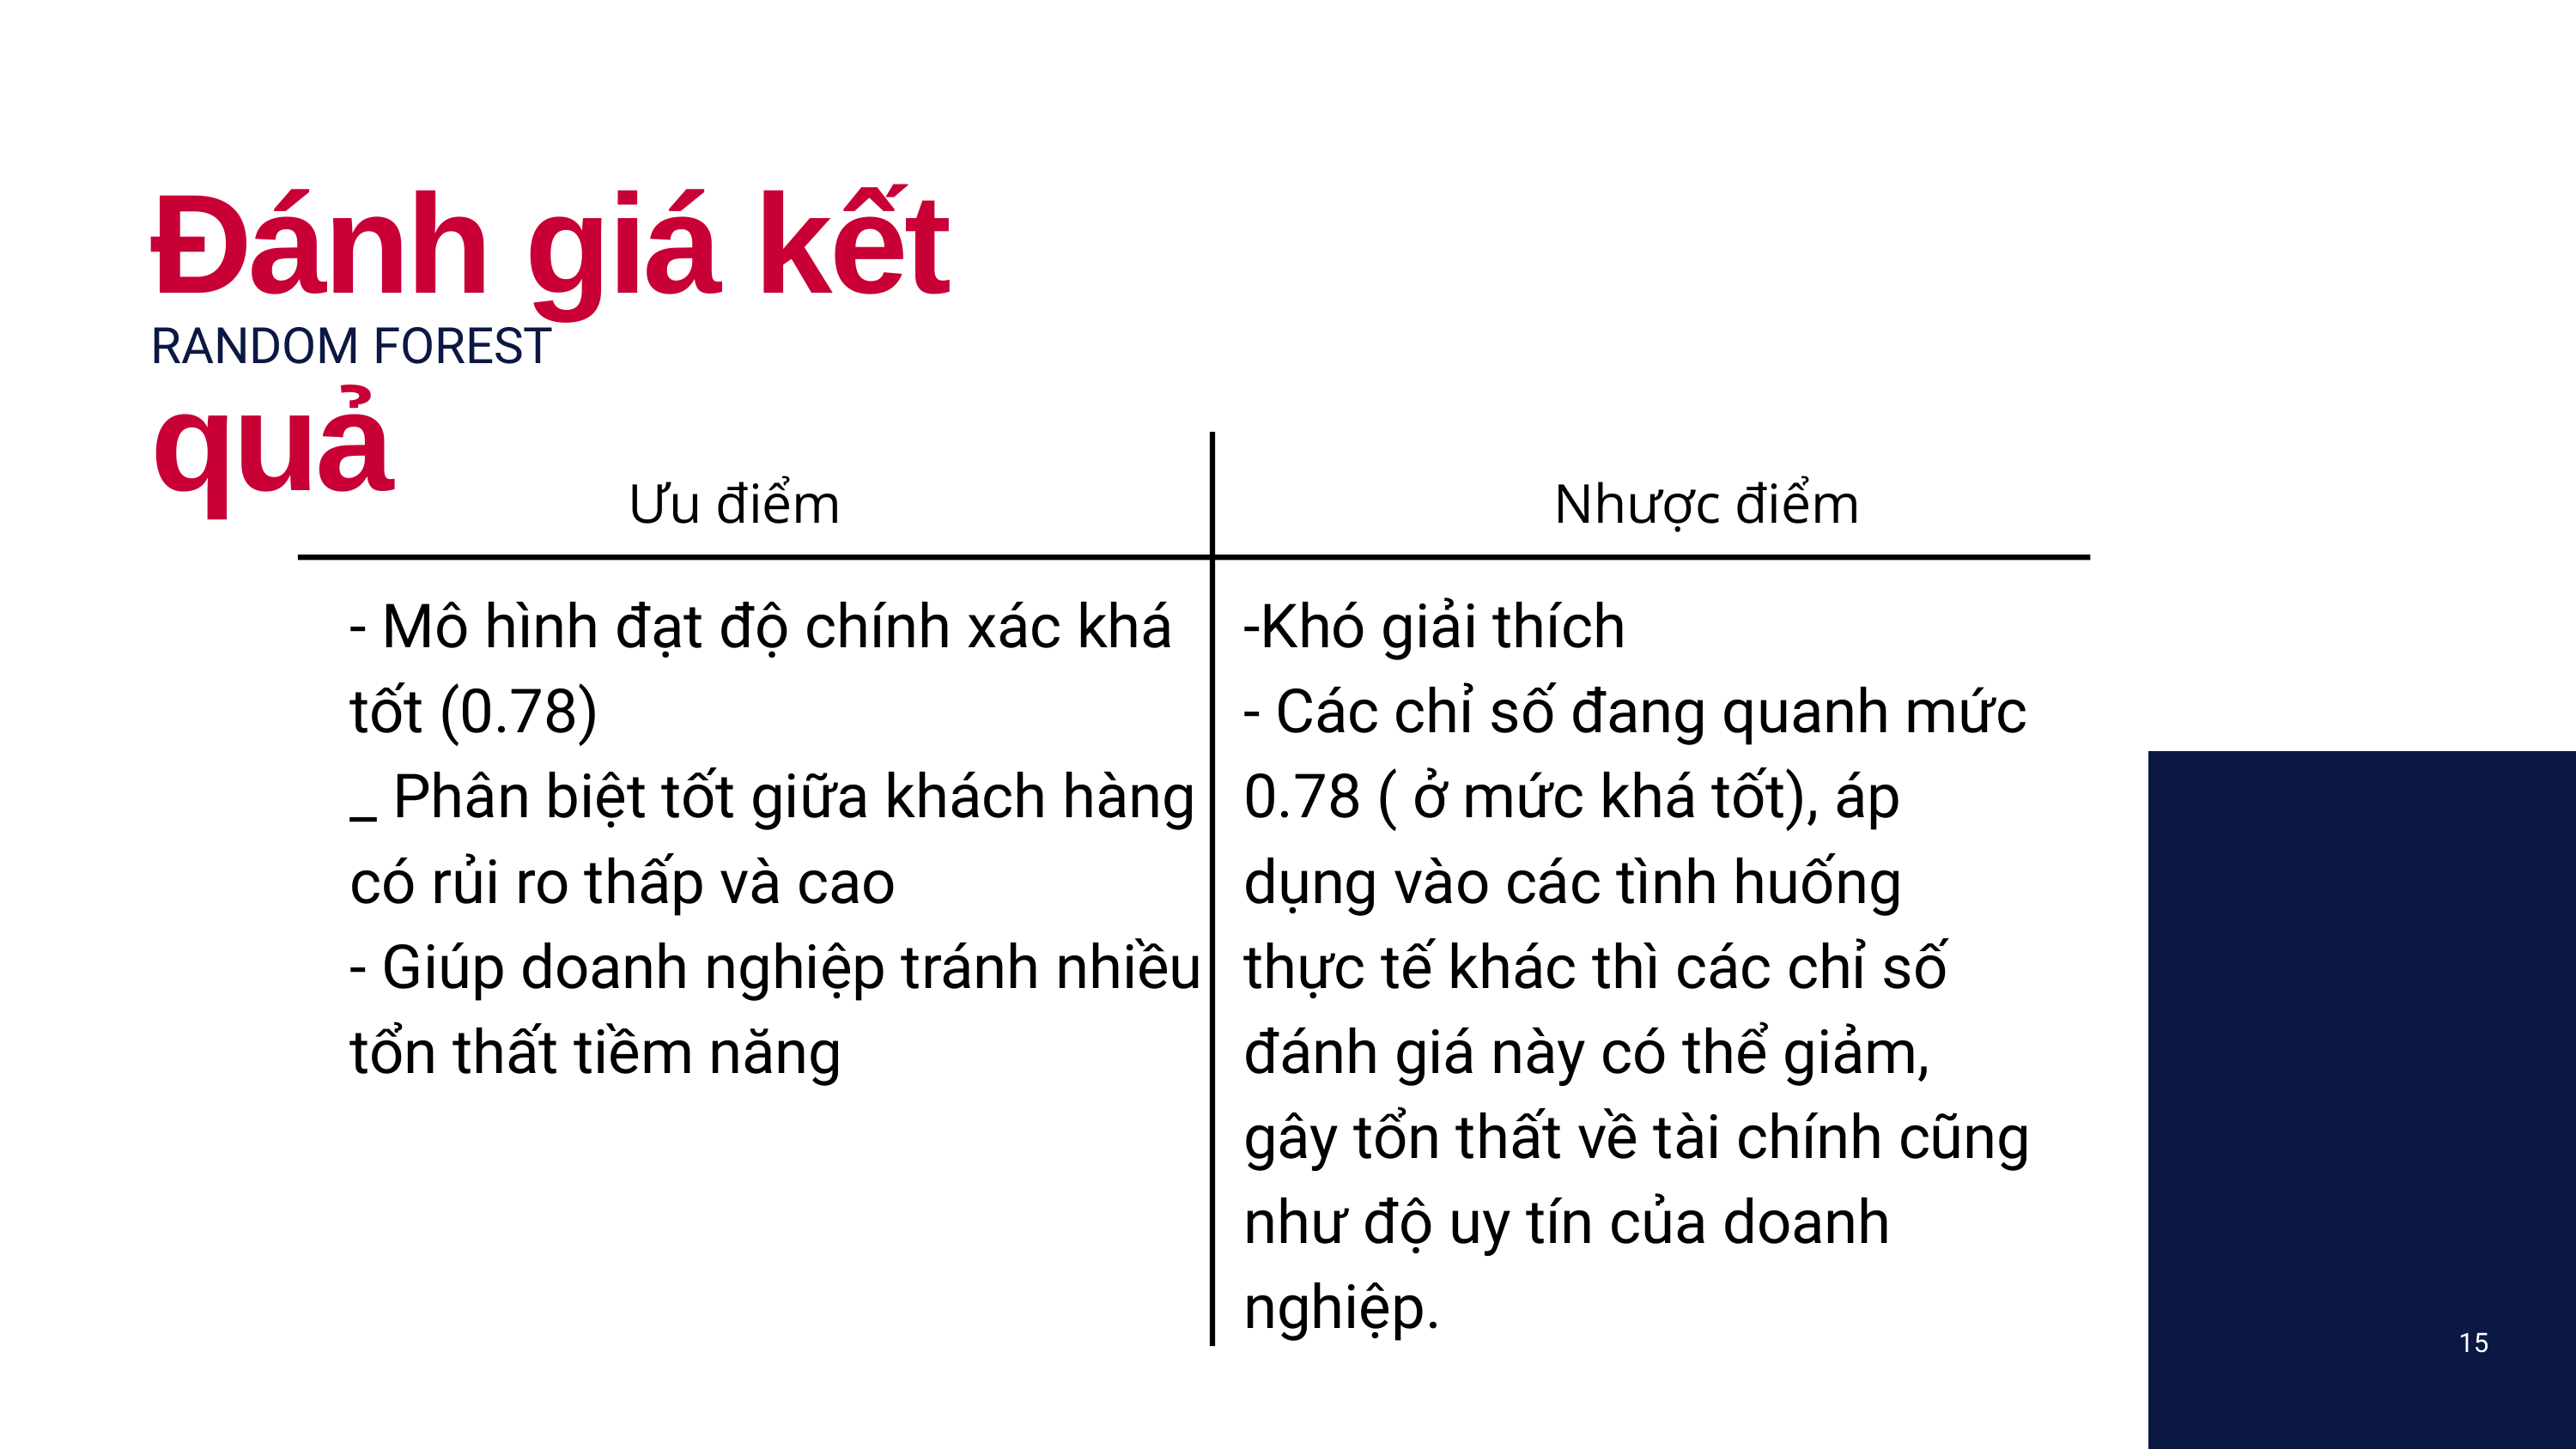

Đánh giá kết quả
RANDOM FOREST

Ưu điểm
Nhược điểm

- Mô hình đạt độ chính xác khá  tốt (0.78)
_ Phân biệt tốt giữa khách hàng có rủi ro thấp và cao
- Giúp doanh nghiệp tránh nhiều tổn thất tiềm năng

-Khó giải thích
- Các chỉ số đang quanh mức 0.78 ( ở mức khá tốt), áp dụng vào các tình huống thực tế khác thì các chỉ số đánh giá này có thể giảm, gây tổn thất về tài chính cũng như độ uy tín của doanh nghiệp.

15